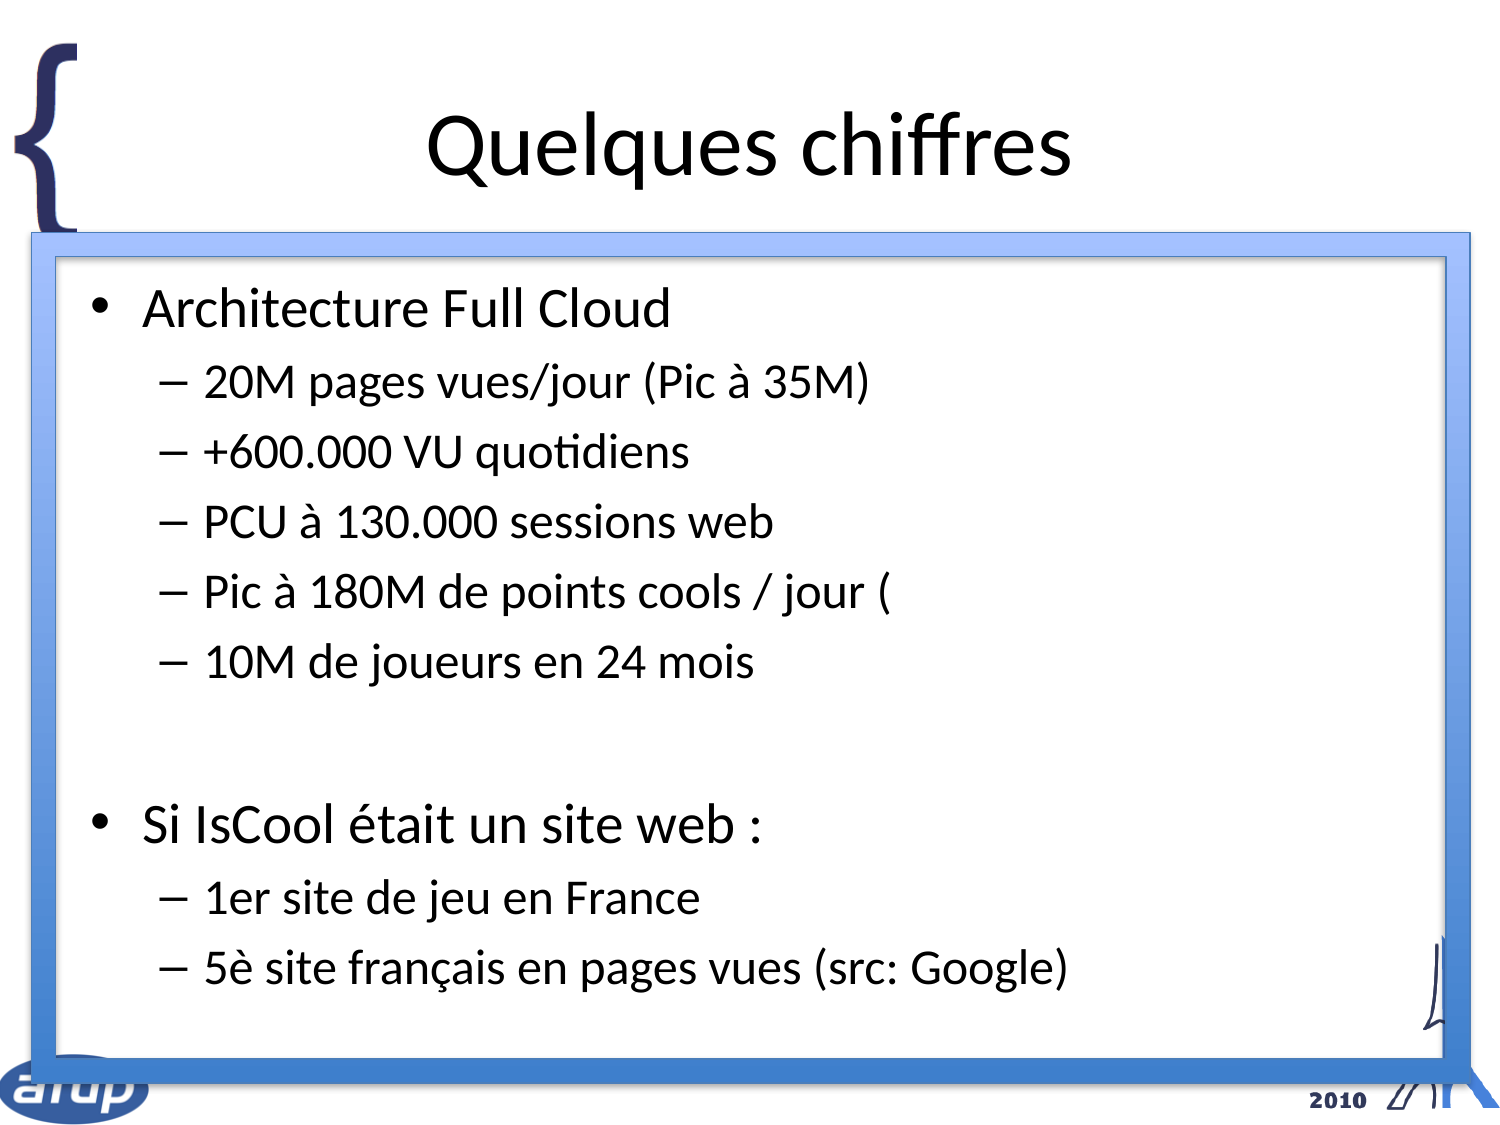

# Quelques chiffres

Architecture Full Cloud
20M pages vues/jour (Pic à 35M)
+600.000 VU quotidiens
PCU à 130.000 sessions web
Pic à 180M de points cools / jour (
10M de joueurs en 24 mois

Si IsCool était un site web :
1er site de jeu en France
5è site français en pages vues (src: Google)